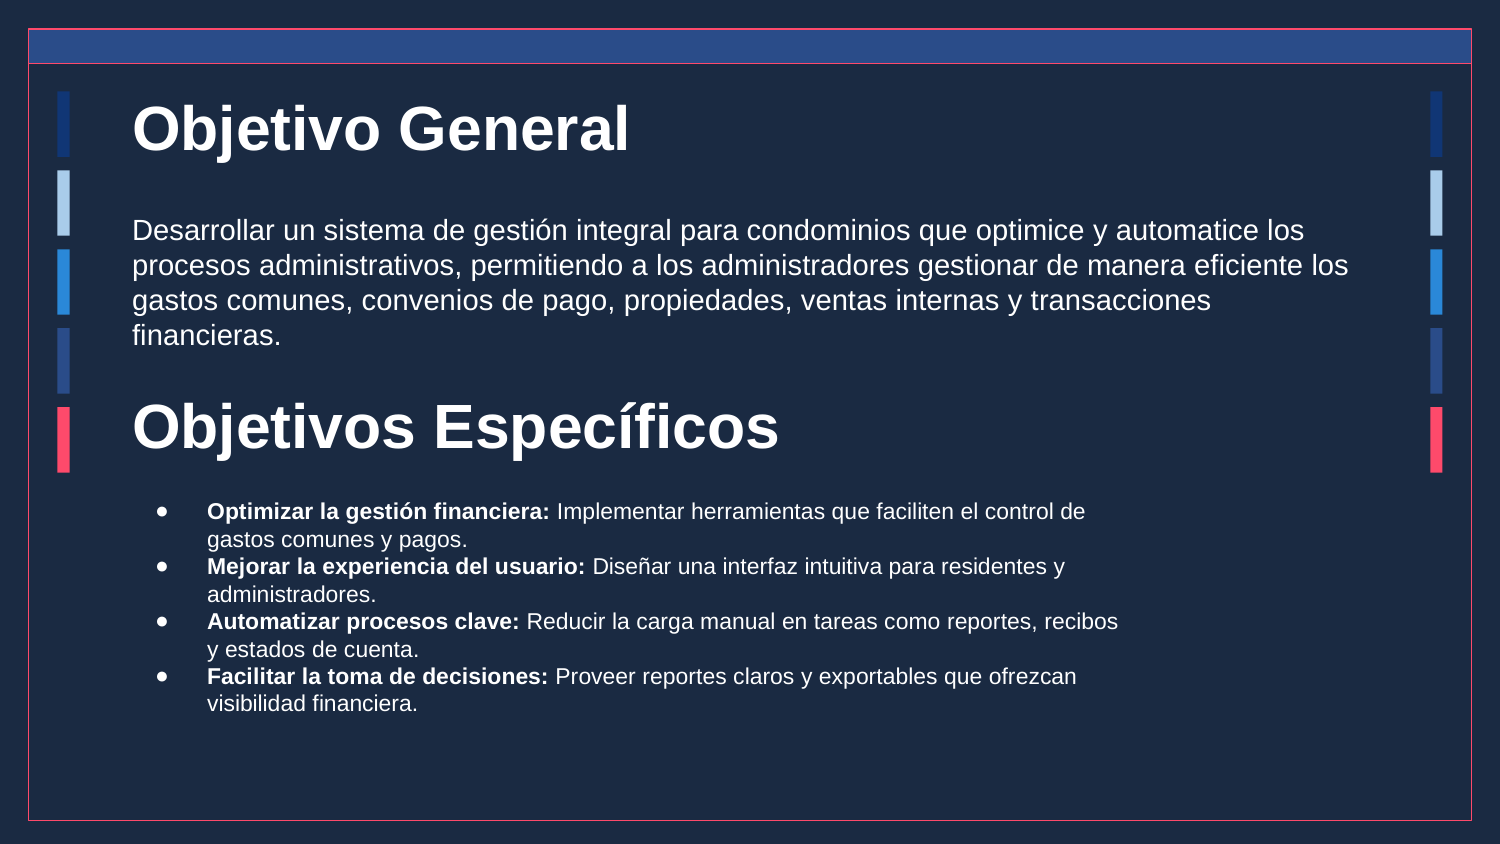

# Objetivo General
Desarrollar un sistema de gestión integral para condominios que optimice y automatice los procesos administrativos, permitiendo a los administradores gestionar de manera eficiente los gastos comunes, convenios de pago, propiedades, ventas internas y transacciones financieras.
Objetivos Específicos
Optimizar la gestión financiera: Implementar herramientas que faciliten el control de gastos comunes y pagos.
Mejorar la experiencia del usuario: Diseñar una interfaz intuitiva para residentes y administradores.
Automatizar procesos clave: Reducir la carga manual en tareas como reportes, recibos y estados de cuenta.
Facilitar la toma de decisiones: Proveer reportes claros y exportables que ofrezcan visibilidad financiera.